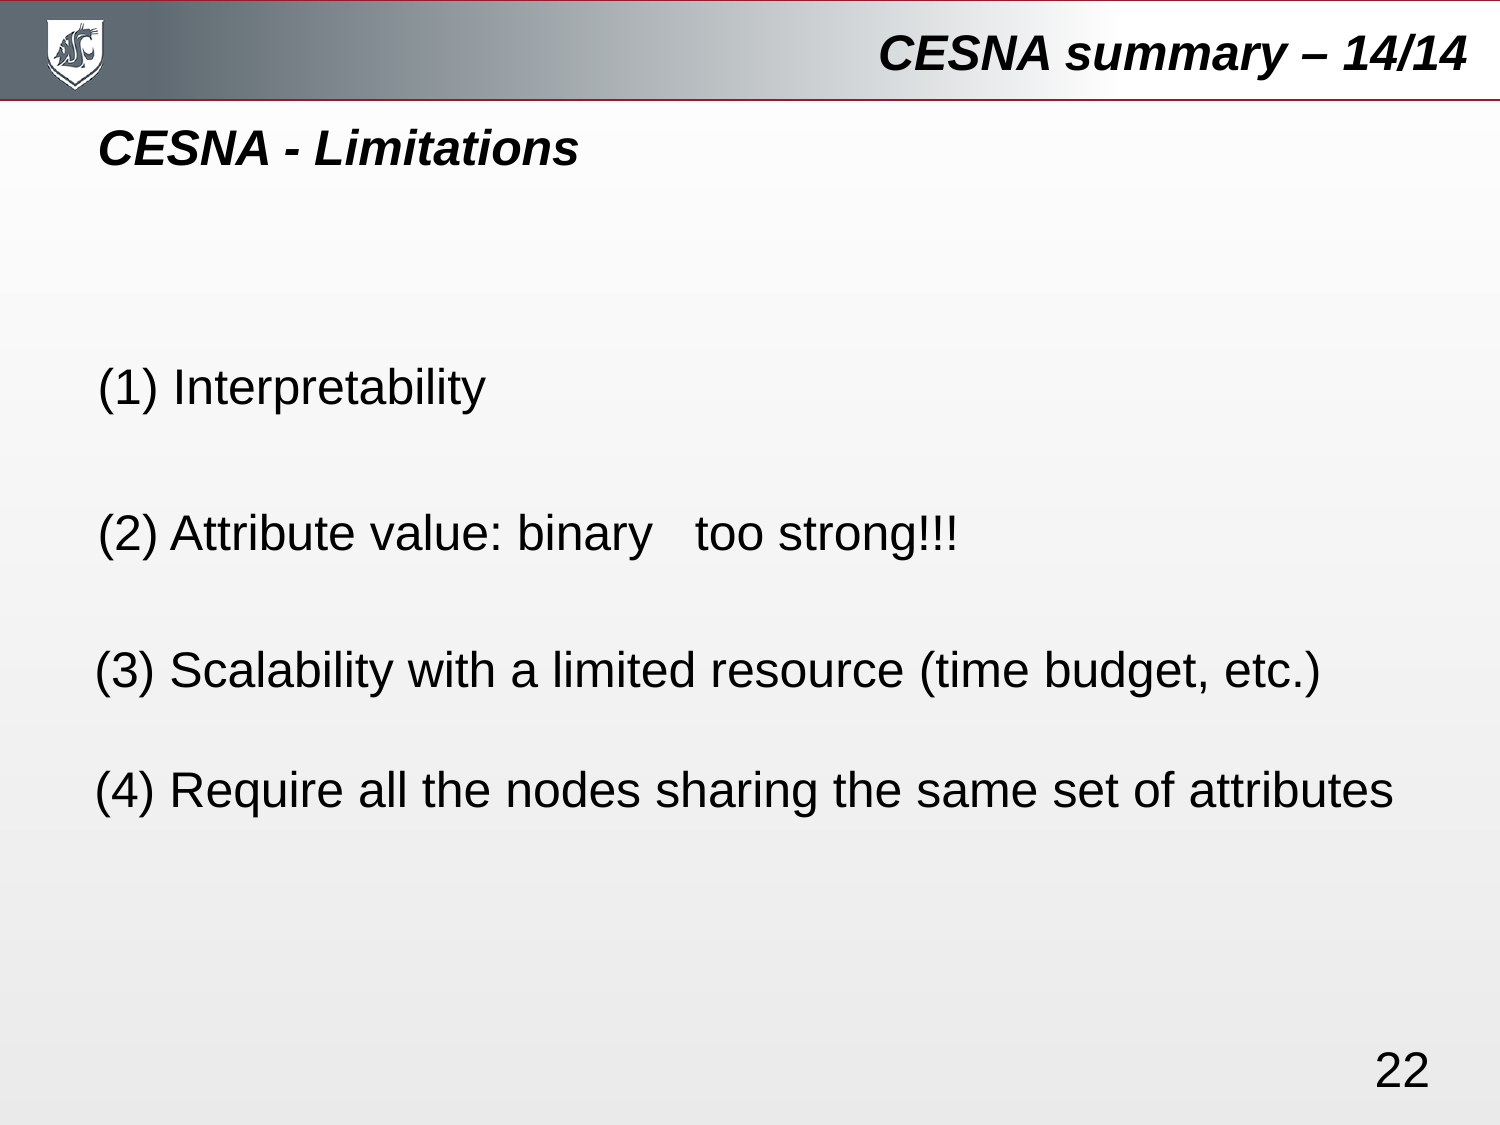

CESNA summary – 14/14
CESNA - Limitations

(1) Interpretability
(2) Attribute value: binary   too strong!!!
(3) Scalability with a limited resource (time budget, etc.)

(4) Require all the nodes sharing the same set of attributes
22